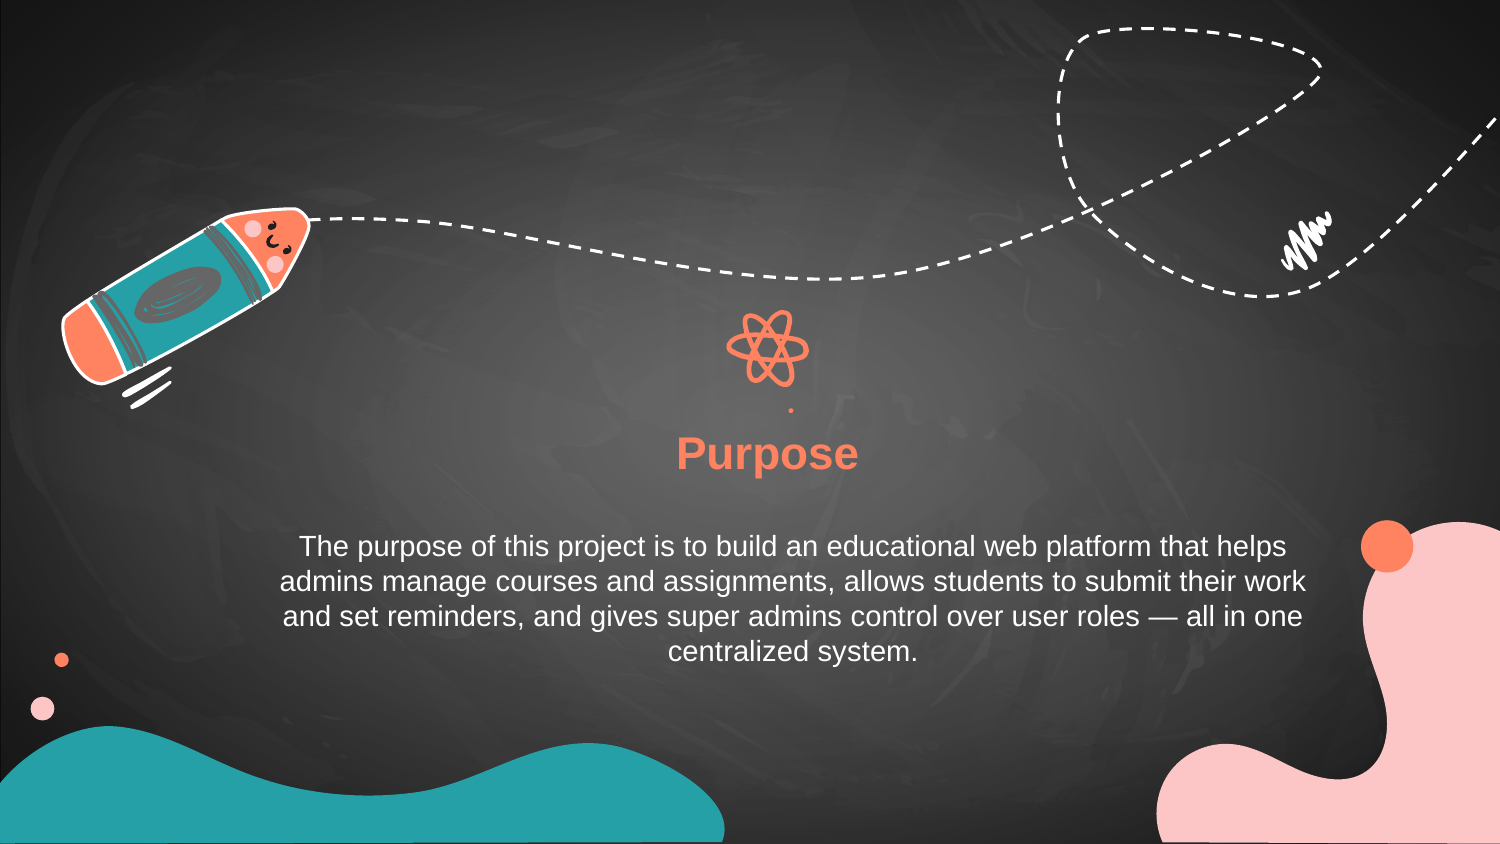

# Purpose
The purpose of this project is to build an educational web platform that helps admins manage courses and assignments, allows students to submit their work and set reminders, and gives super admins control over user roles — all in one centralized system.